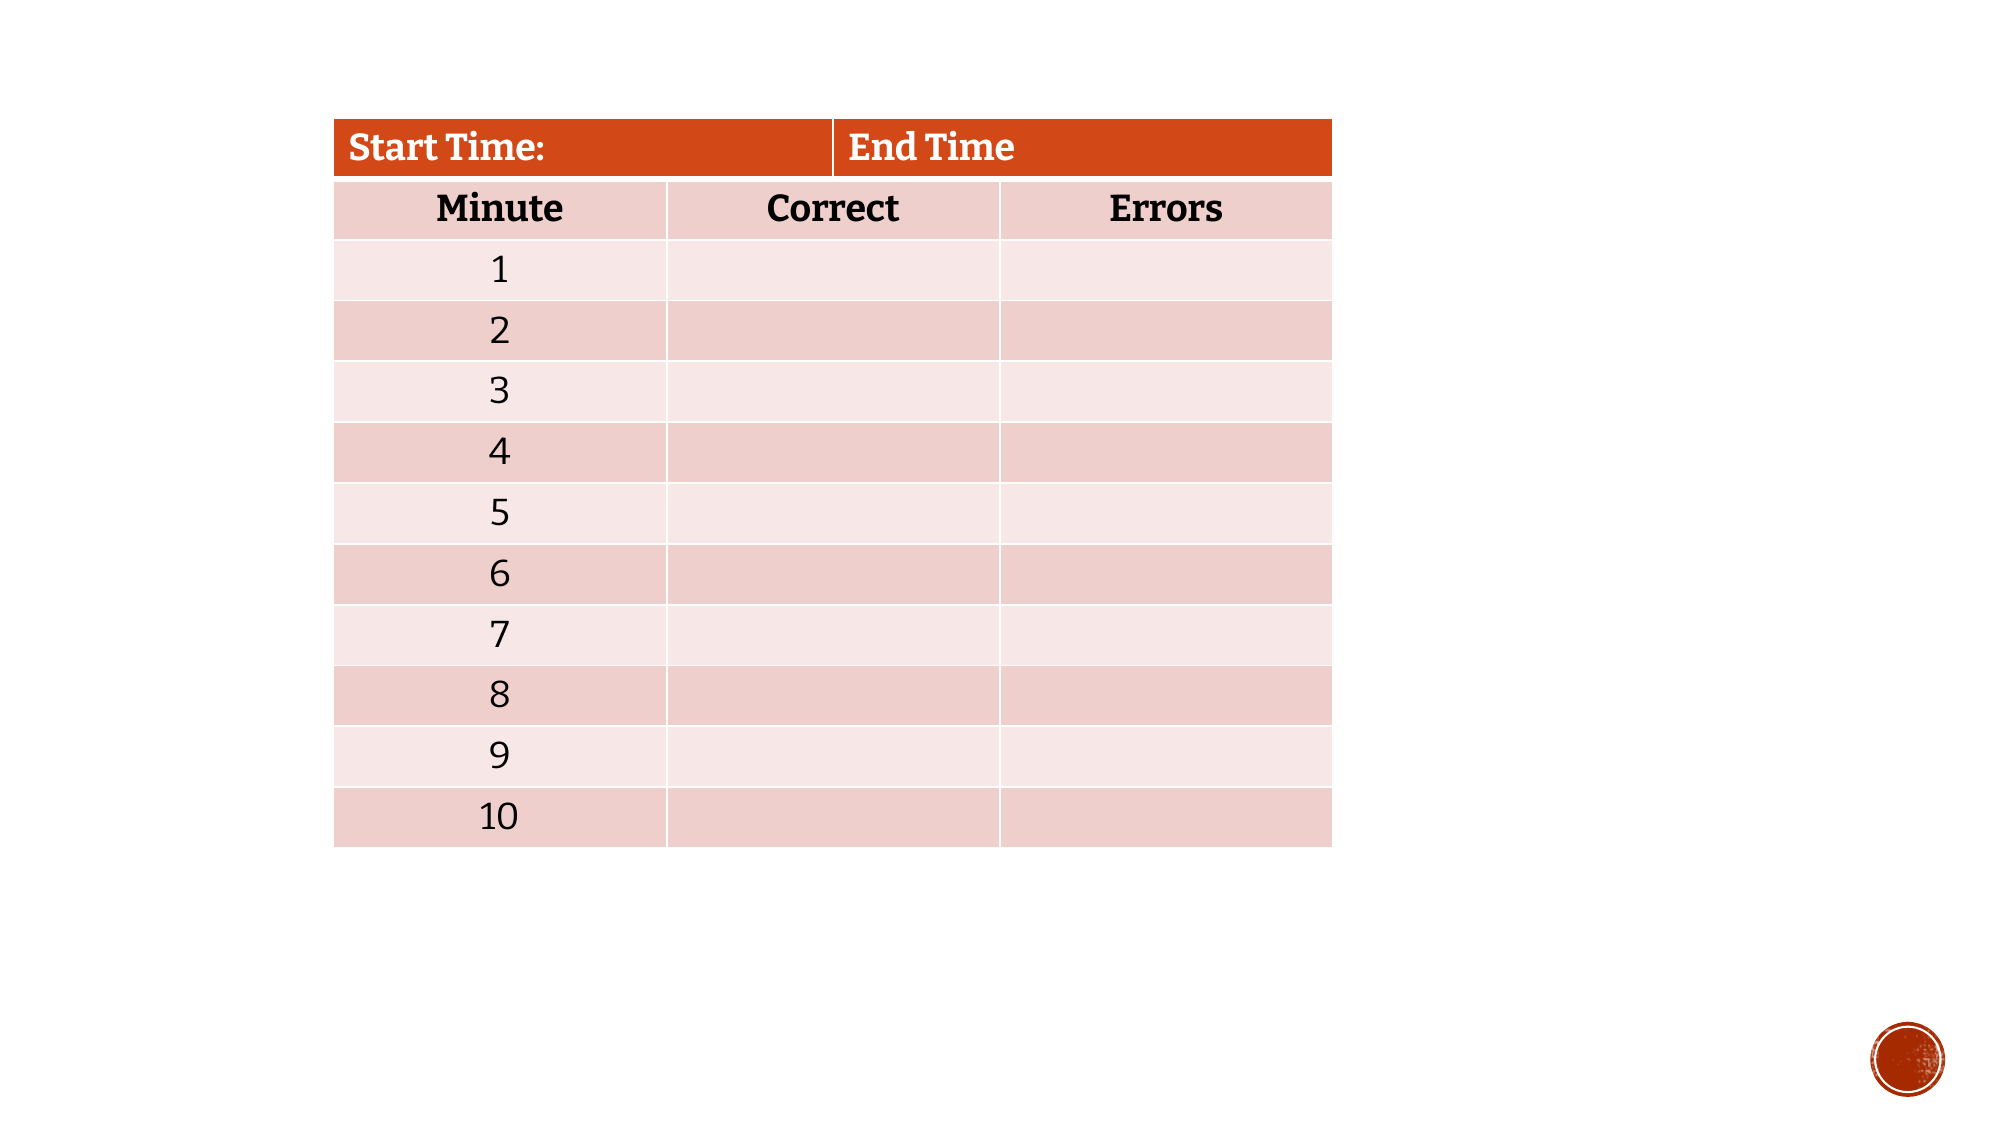

| Start Time: |  | End Time |  |
| --- | --- | --- | --- |
| Minute | Correct |  | Errors |
| 1 |  |  |  |
| 2 |  |  |  |
| 3 |  |  |  |
| 4 |  |  |  |
| 5 |  |  |  |
| 6 |  |  |  |
| 7 |  |  |  |
| 8 |  |  |  |
| 9 |  |  |  |
| 10 |  |  |  |